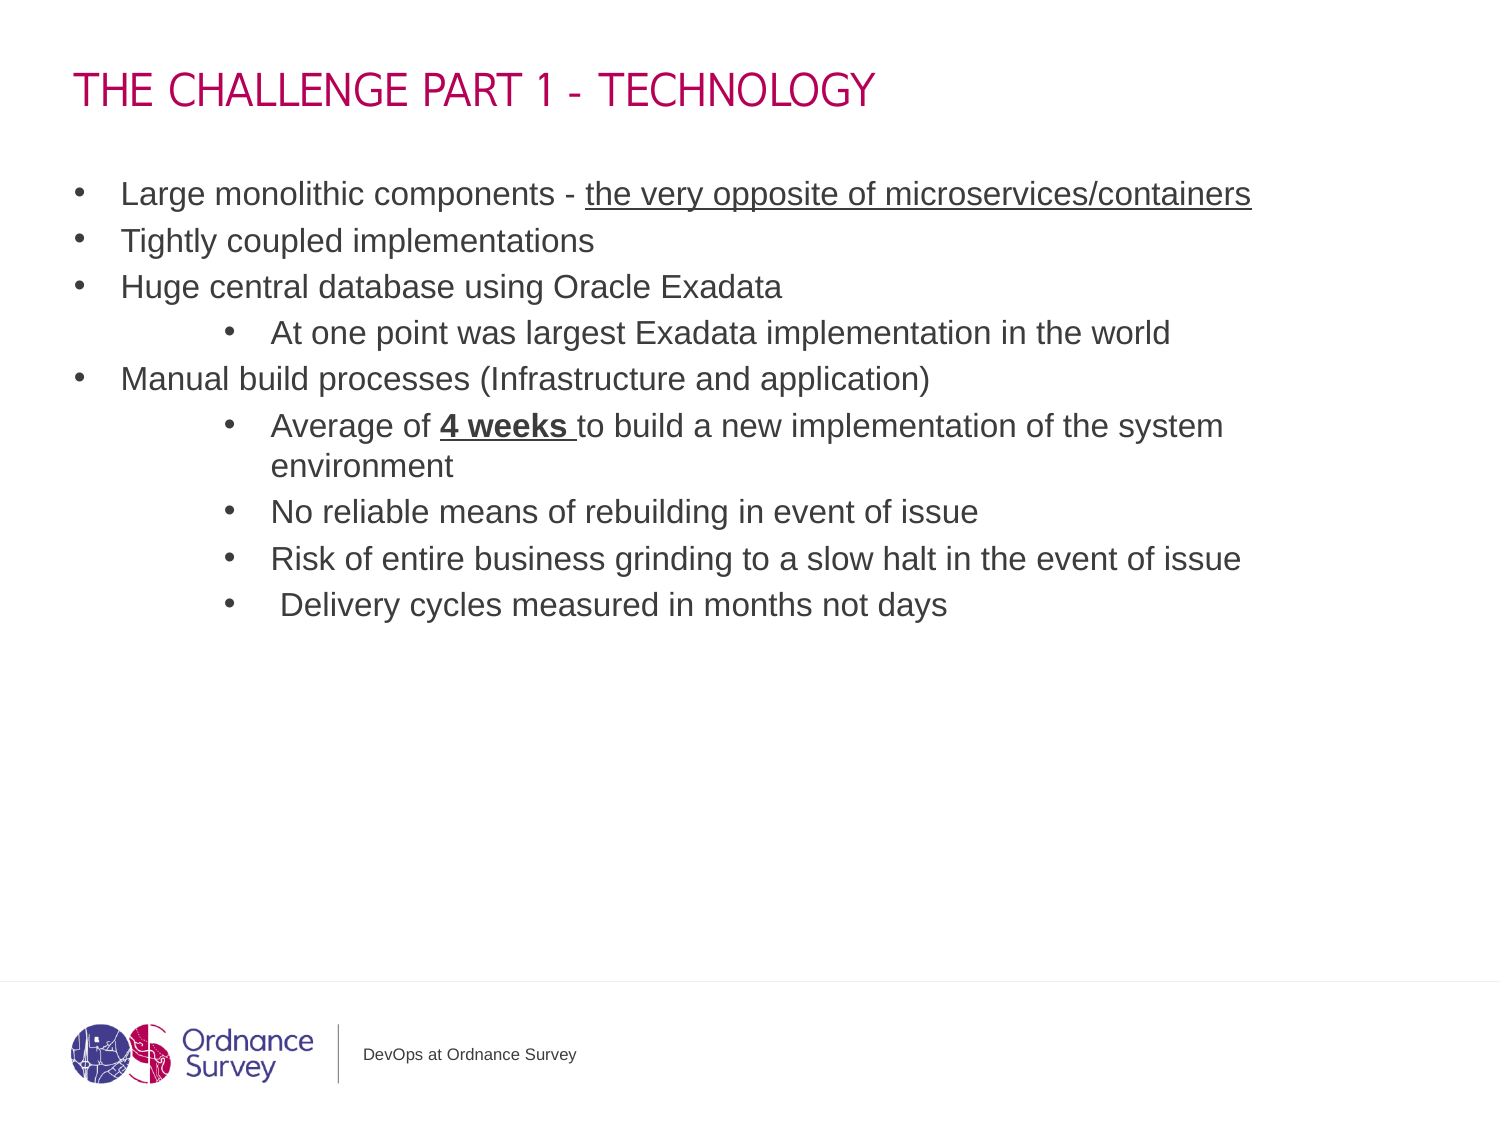

# The challenge part 1 - technology
Large monolithic components - the very opposite of microservices/containers
Tightly coupled implementations
Huge central database using Oracle Exadata
At one point was largest Exadata implementation in the world
Manual build processes (Infrastructure and application)
Average of 4 weeks to build a new implementation of the system environment
No reliable means of rebuilding in event of issue
Risk of entire business grinding to a slow halt in the event of issue
Delivery cycles measured in months not days

DevOps at Ordnance Survey